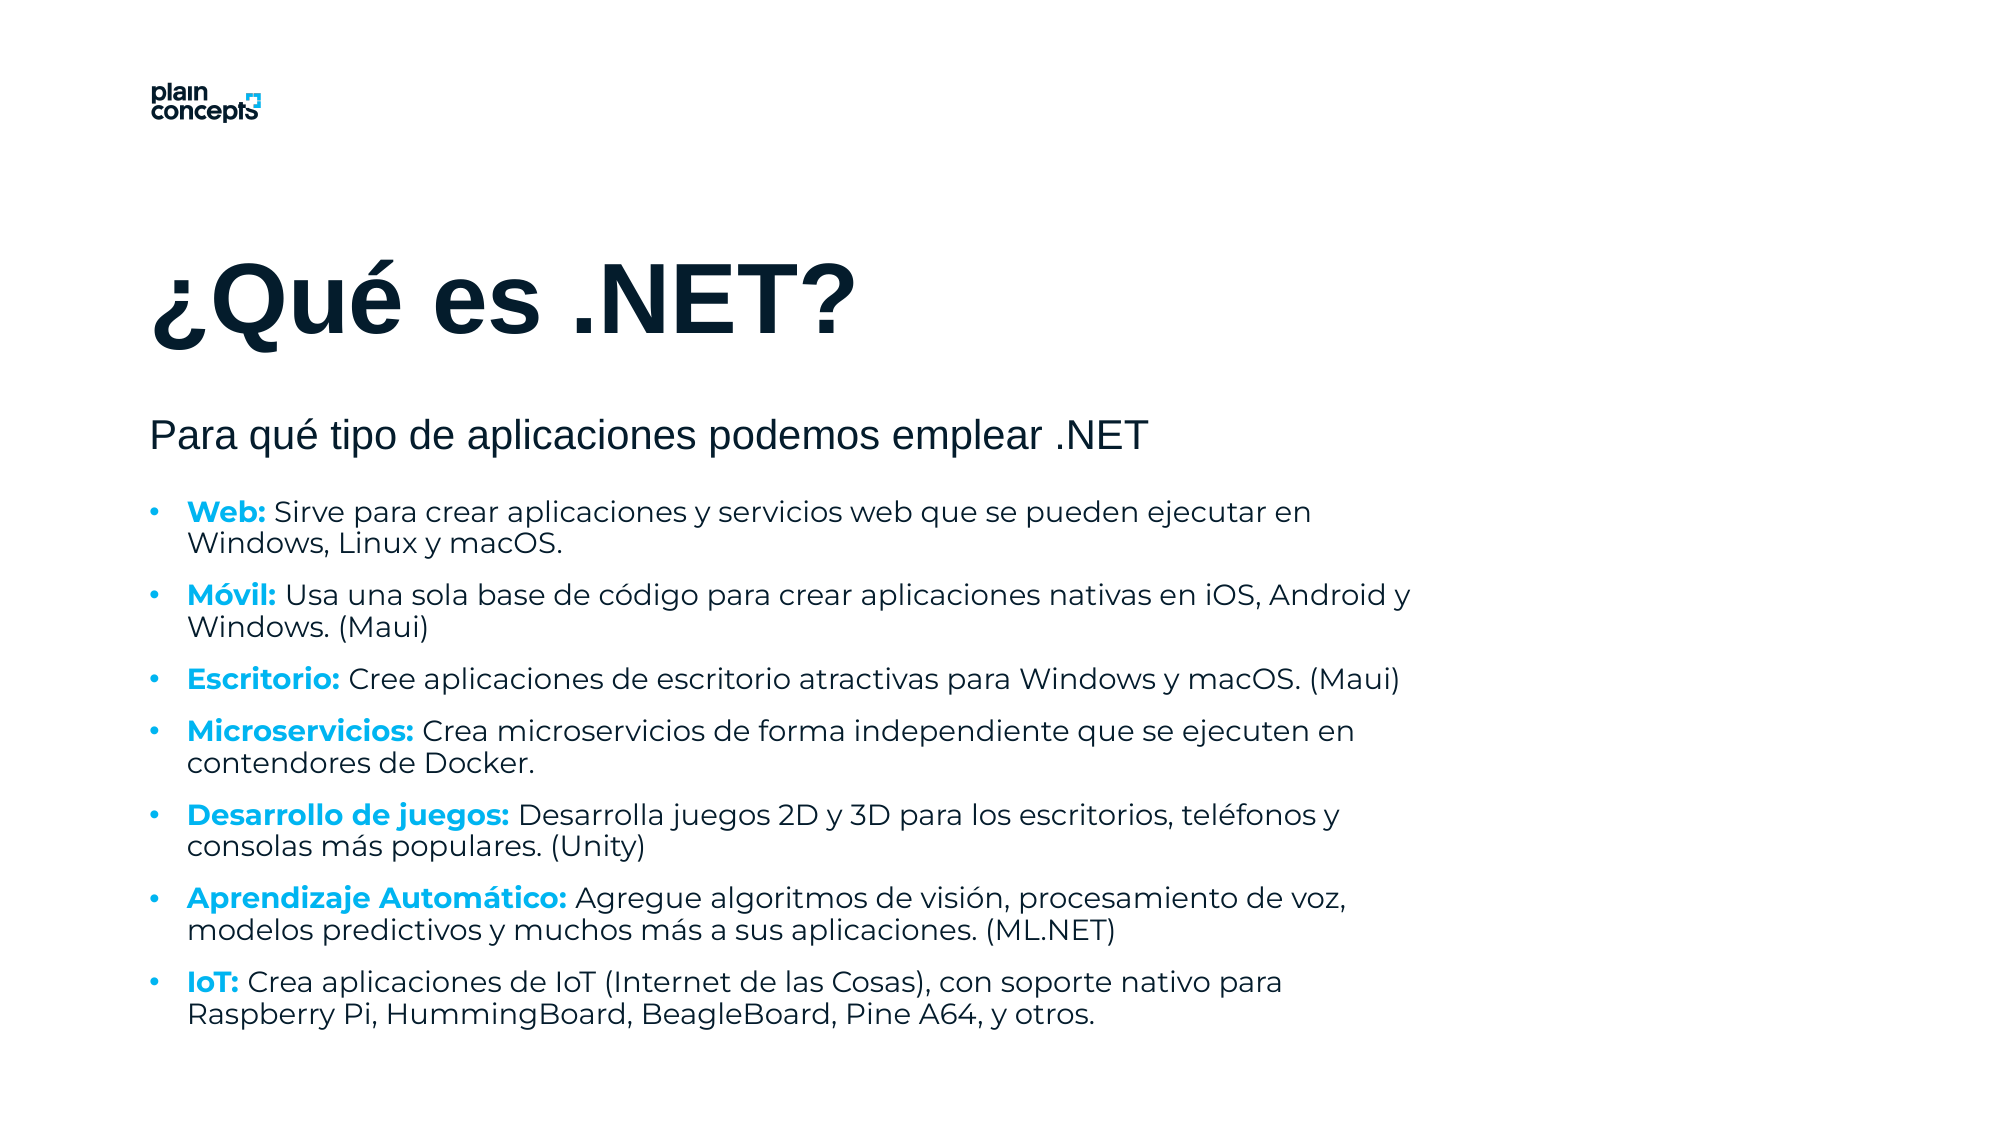

¿Qué es .NET?

Para qué tipo de aplicaciones podemos emplear .NET
Web: Sirve para crear aplicaciones y servicios web que se pueden ejecutar en Windows, Linux y macOS.
Móvil: Usa una sola base de código para crear aplicaciones nativas en iOS, Android y Windows. (Maui)
Escritorio: Cree aplicaciones de escritorio atractivas para Windows y macOS. (Maui)
Microservicios: Crea microservicios de forma independiente que se ejecuten en contendores de Docker.
Desarrollo de juegos: Desarrolla juegos 2D y 3D para los escritorios, teléfonos y consolas más populares. (Unity)
Aprendizaje Automático: Agregue algoritmos de visión, procesamiento de voz, modelos predictivos y muchos más a sus aplicaciones. (ML.NET)
IoT: Crea aplicaciones de IoT (Internet de las Cosas), con soporte nativo para Raspberry Pi, HummingBoard, BeagleBoard, Pine A64, y otros.